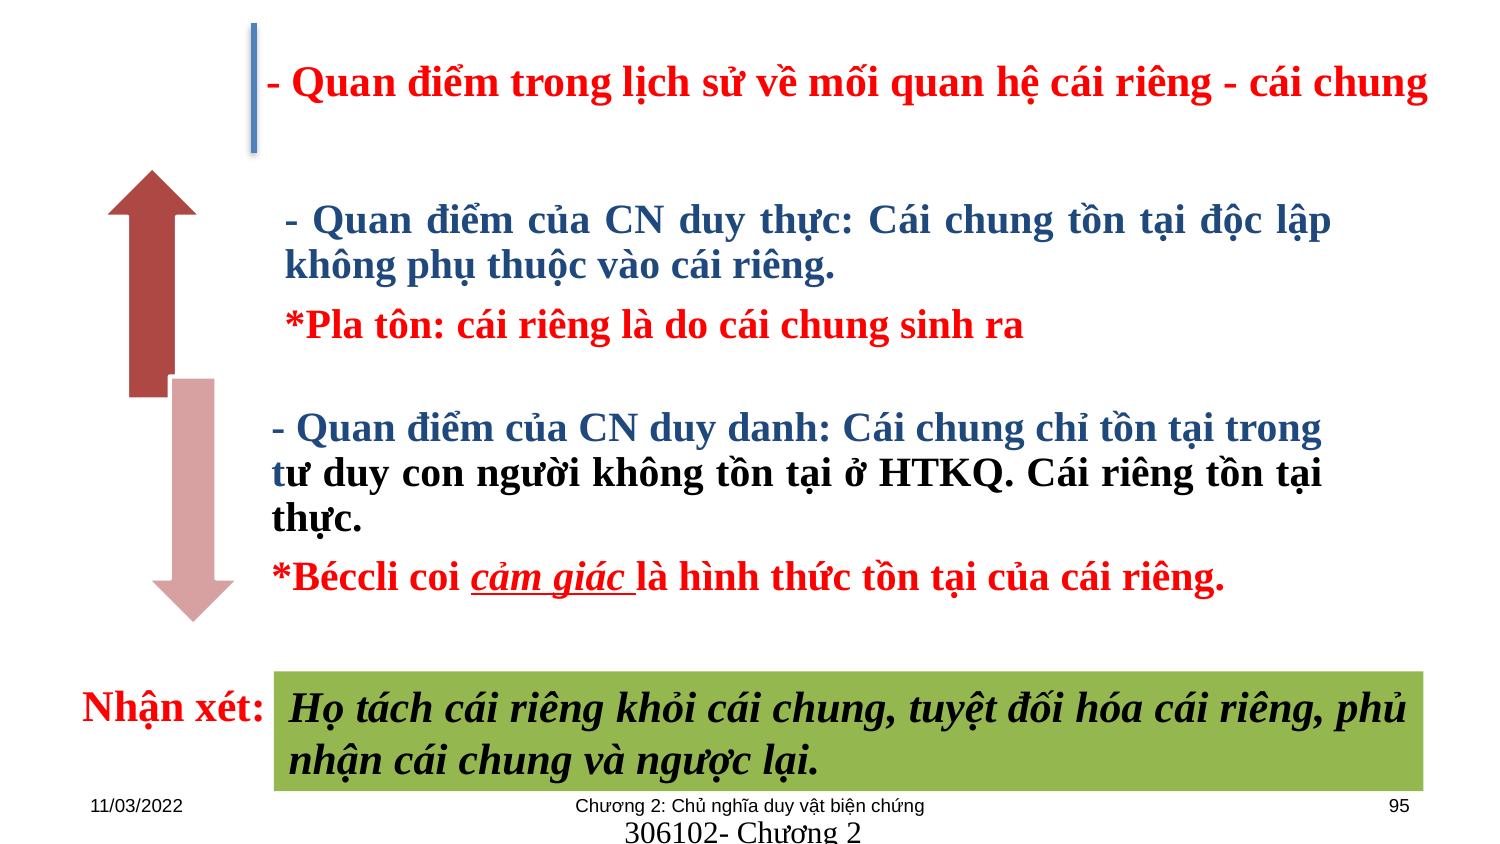

- Quan điểm trong lịch sử về mối quan hệ cái riêng - cái chung
- Quan điểm của CN duy thực: Cái chung tồn tại độc lập không phụ thuộc vào cái riêng.
*Pla tôn: cái riêng là do cái chung sinh ra
- Quan điểm của CN duy danh: Cái chung chỉ tồn tại trong tư duy con người không tồn tại ở HTKQ. Cái riêng tồn tại thực.
*Béccli coi cảm giác là hình thức tồn tại của cái riêng.
Nhận xét:
Họ tách cái riêng khỏi cái chung, tuyệt đối hóa cái riêng, phủ nhận cái chung và ngược lại.
11/03/2022
Chương 2: Chủ nghĩa duy vật biện chứng
95
306102- Chương 2